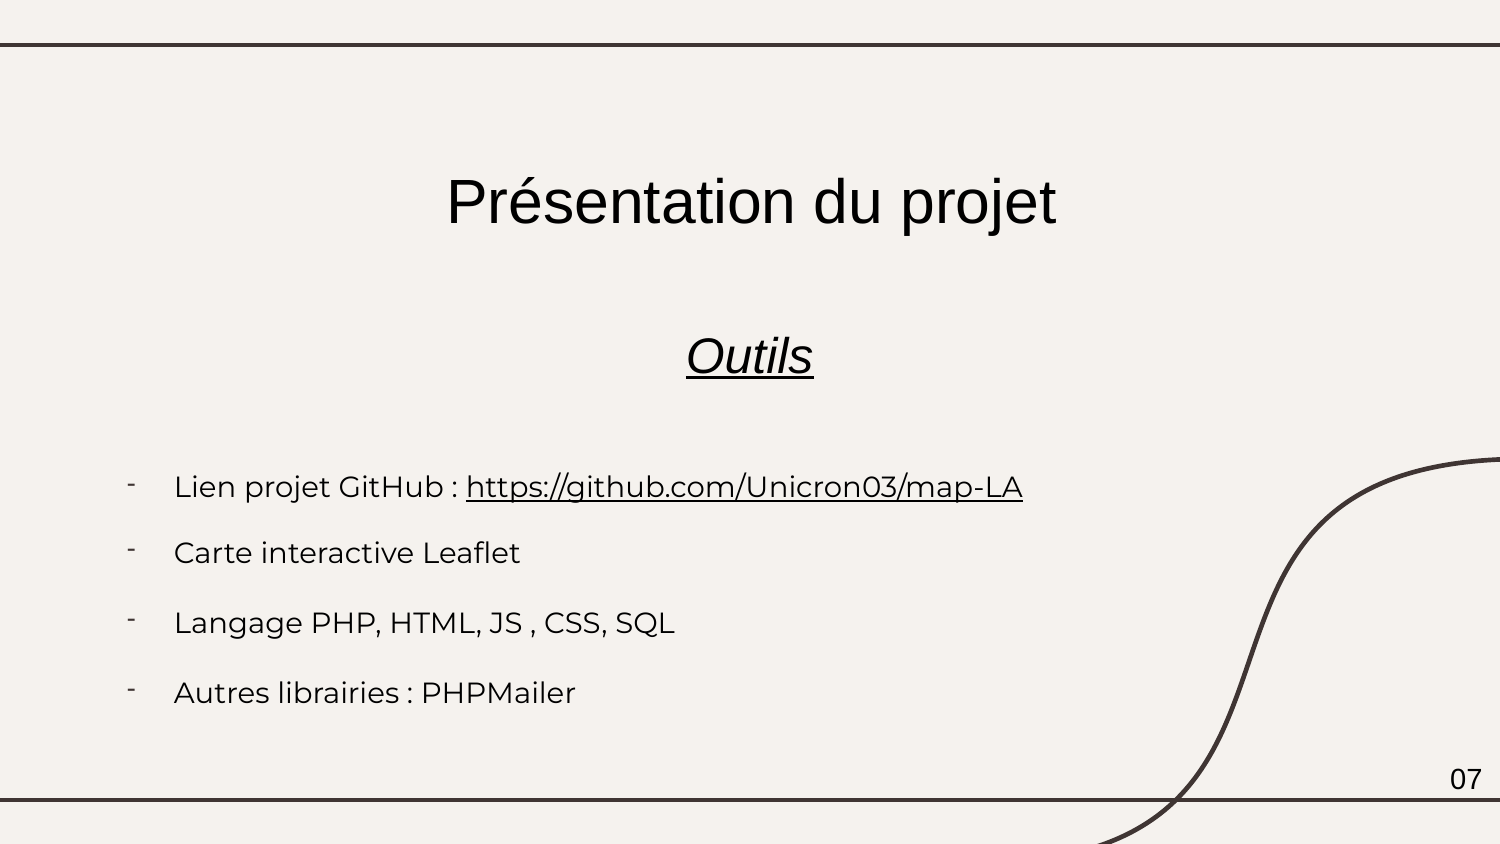

Présentation du projet
Outils
Lien projet GitHub : https://github.com/Unicron03/map-LA

Carte interactive Leaflet

Langage PHP, HTML, JS , CSS, SQL

Autres librairies : PHPMailer
07